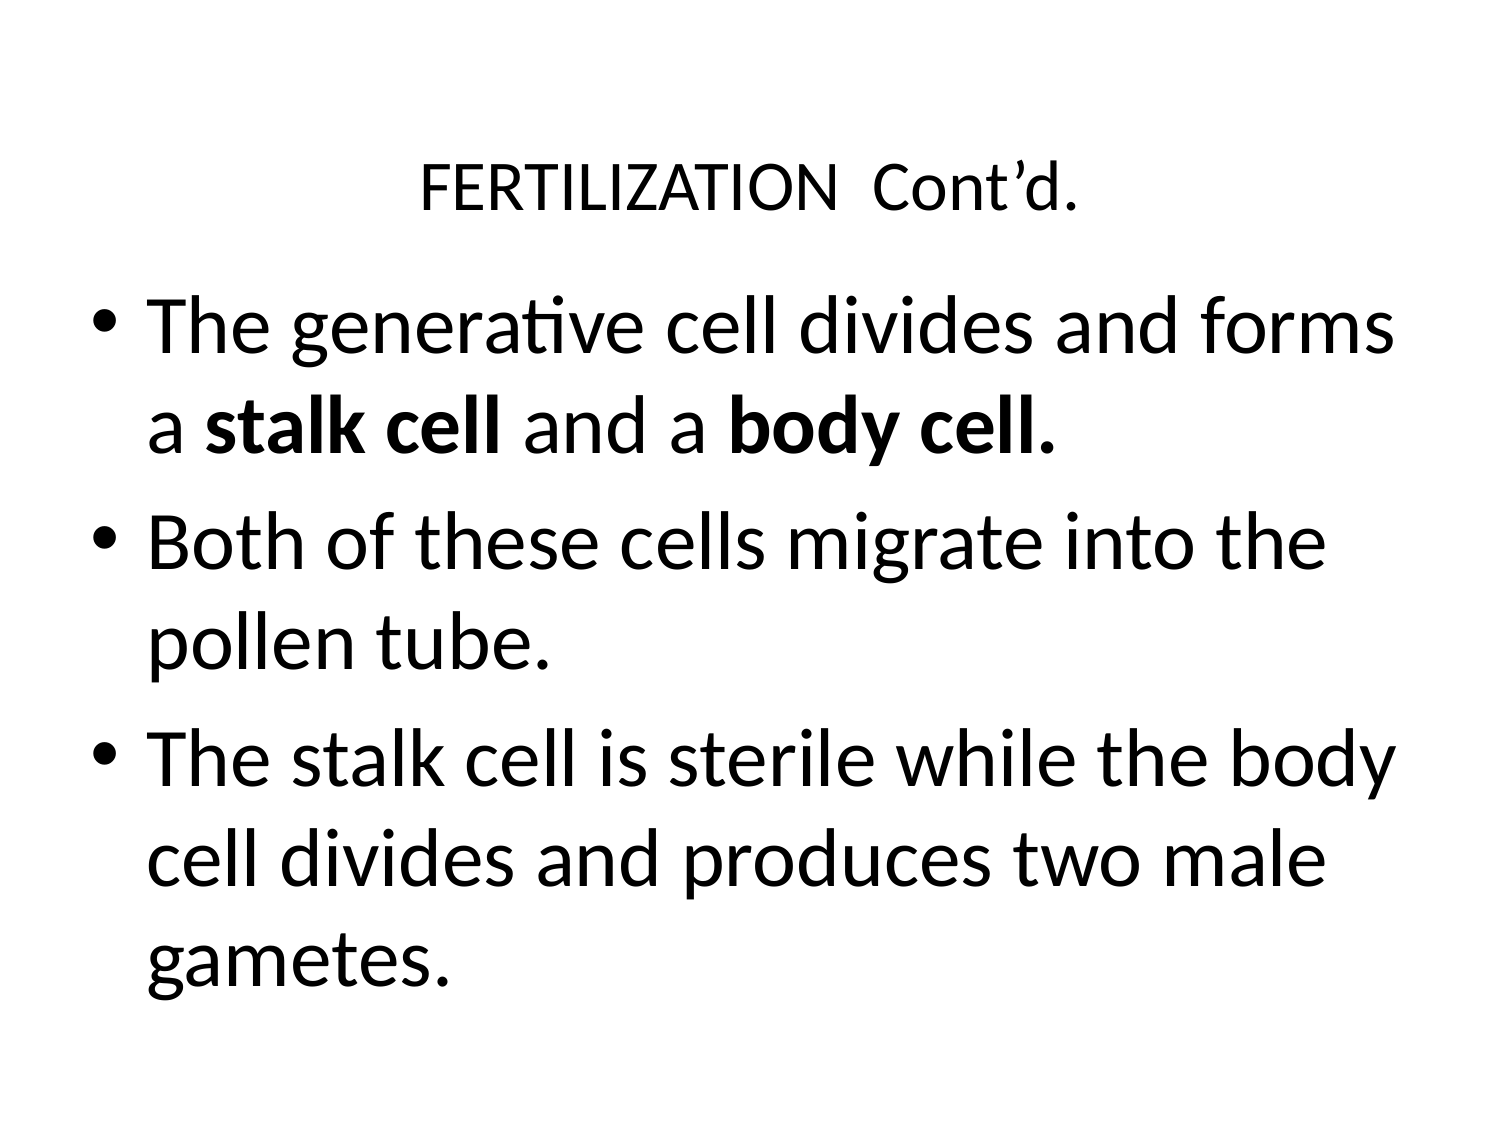

# FERTILIZATION  Cont’d.
The generative cell divides and forms a stalk cell and a body cell.
Both of these cells migrate into the pollen tube.
The stalk cell is sterile while the body cell divides and produces two male gametes.